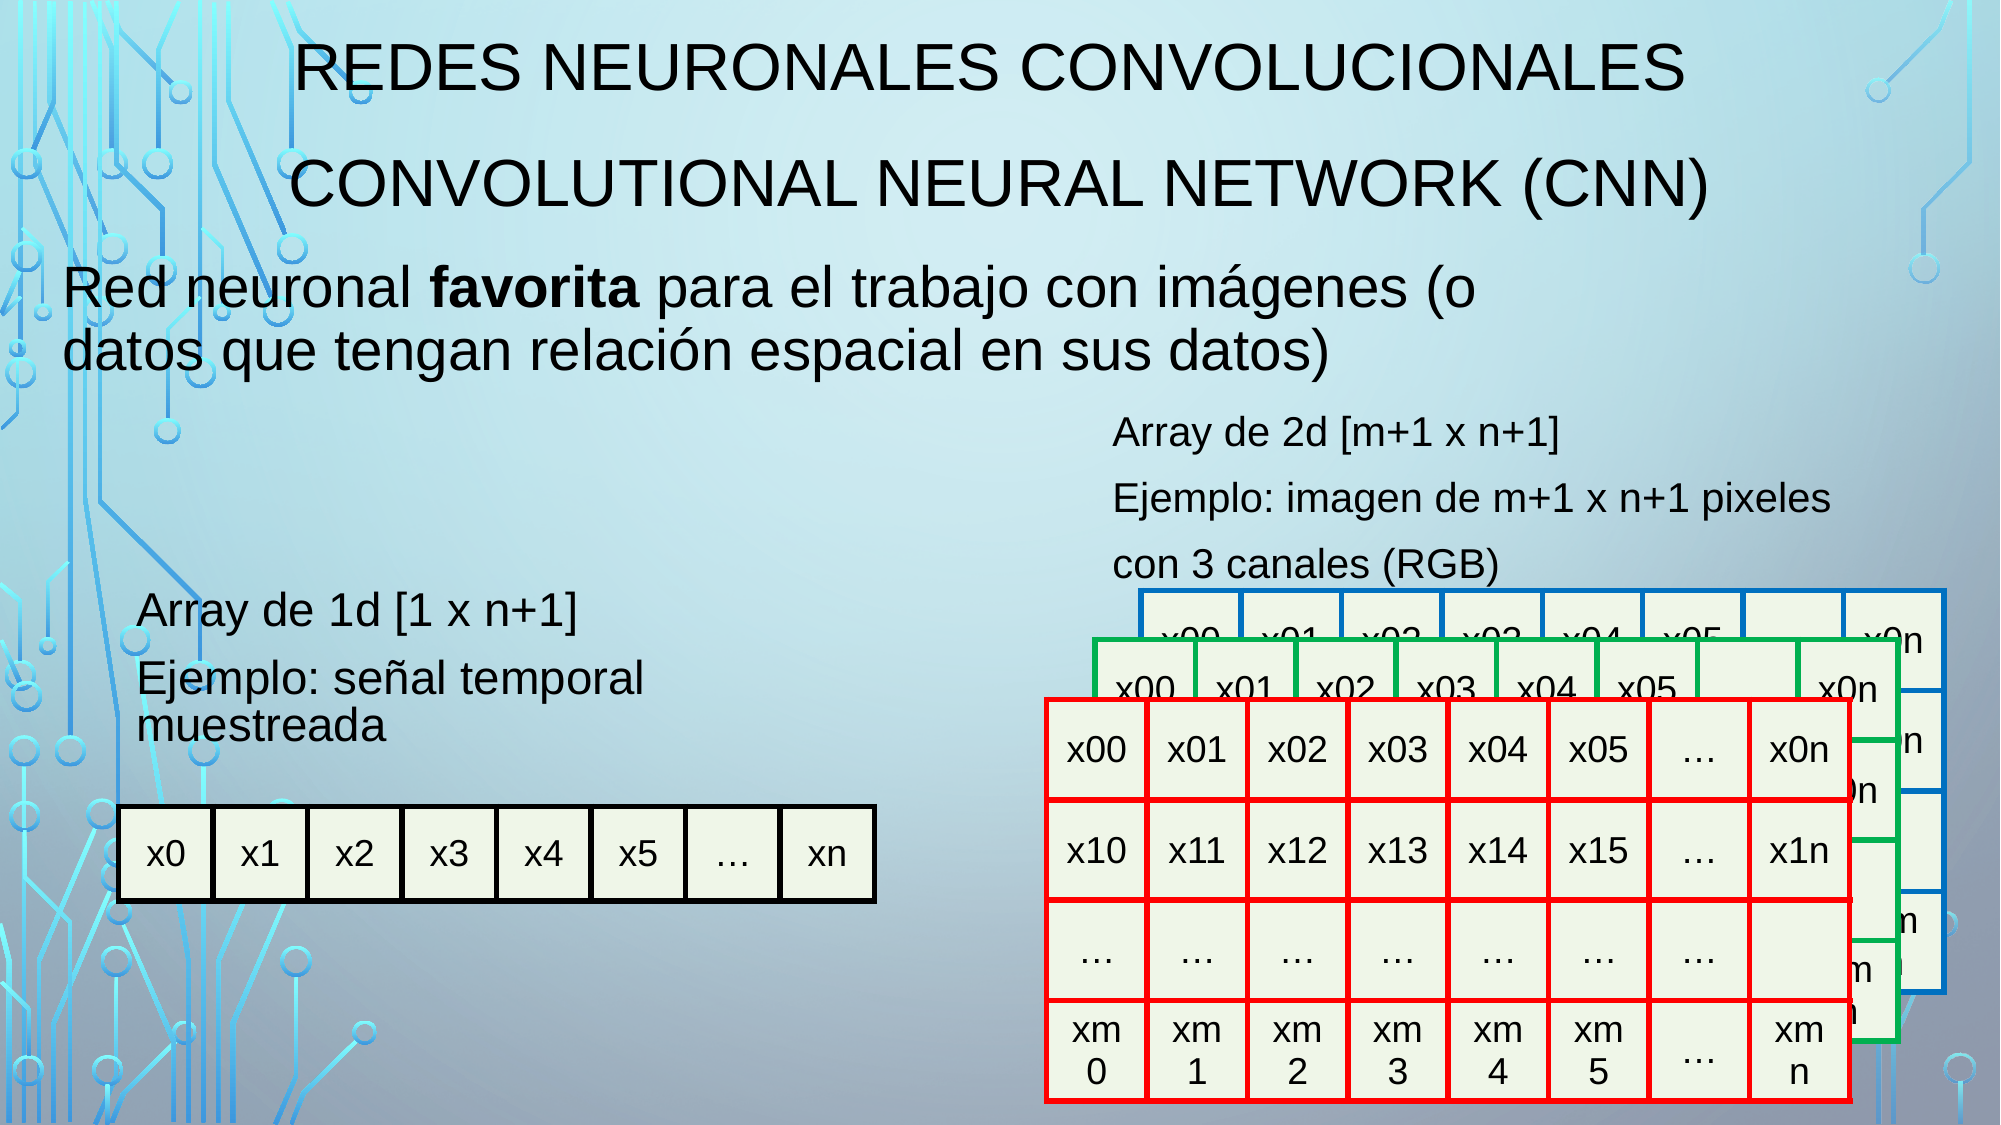

Redes Neuronales Convolucionales
Convolutional Neural Network (CNN)
Red neuronal favorita para el trabajo con imágenes (o datos que tengan relación espacial en sus datos)
Array de 2d [m+1 x n+1]
Ejemplo: imagen de m+1 x n+1 pixeles
con 3 canales (RGB)
Array de 1d [1 x n+1]
Ejemplo: señal temporal muestreada
| x00 | x01 | x02 | x03 | x04 | x05 | … | x0n |
| --- | --- | --- | --- | --- | --- | --- | --- |
| x10 | x01 | x02 | x03 | x04 | x05 | … | x0n |
| … | … | … | … | … | … | … |  |
| xm0 | xm1 | xm2 | xm3 | xm4 | xm5 | … | xmn |
| x00 | x01 | x02 | x03 | x04 | x05 | … | x0n |
| --- | --- | --- | --- | --- | --- | --- | --- |
| x10 | x01 | x02 | x03 | x04 | x05 | … | x0n |
| … | … | … | … | … | … | … |  |
| xm0 | xm1 | xm2 | xm3 | xm4 | xm5 | … | xmn |
| x00 | x01 | x02 | x03 | x04 | x05 | … | x0n |
| --- | --- | --- | --- | --- | --- | --- | --- |
| x10 | x11 | x12 | x13 | x14 | x15 | … | x1n |
| … | … | … | … | … | … | … |  |
| xm0 | xm1 | xm2 | xm3 | xm4 | xm5 | … | xmn |
| x0 | x1 | x2 | x3 | x4 | x5 | … | xn |
| --- | --- | --- | --- | --- | --- | --- | --- |